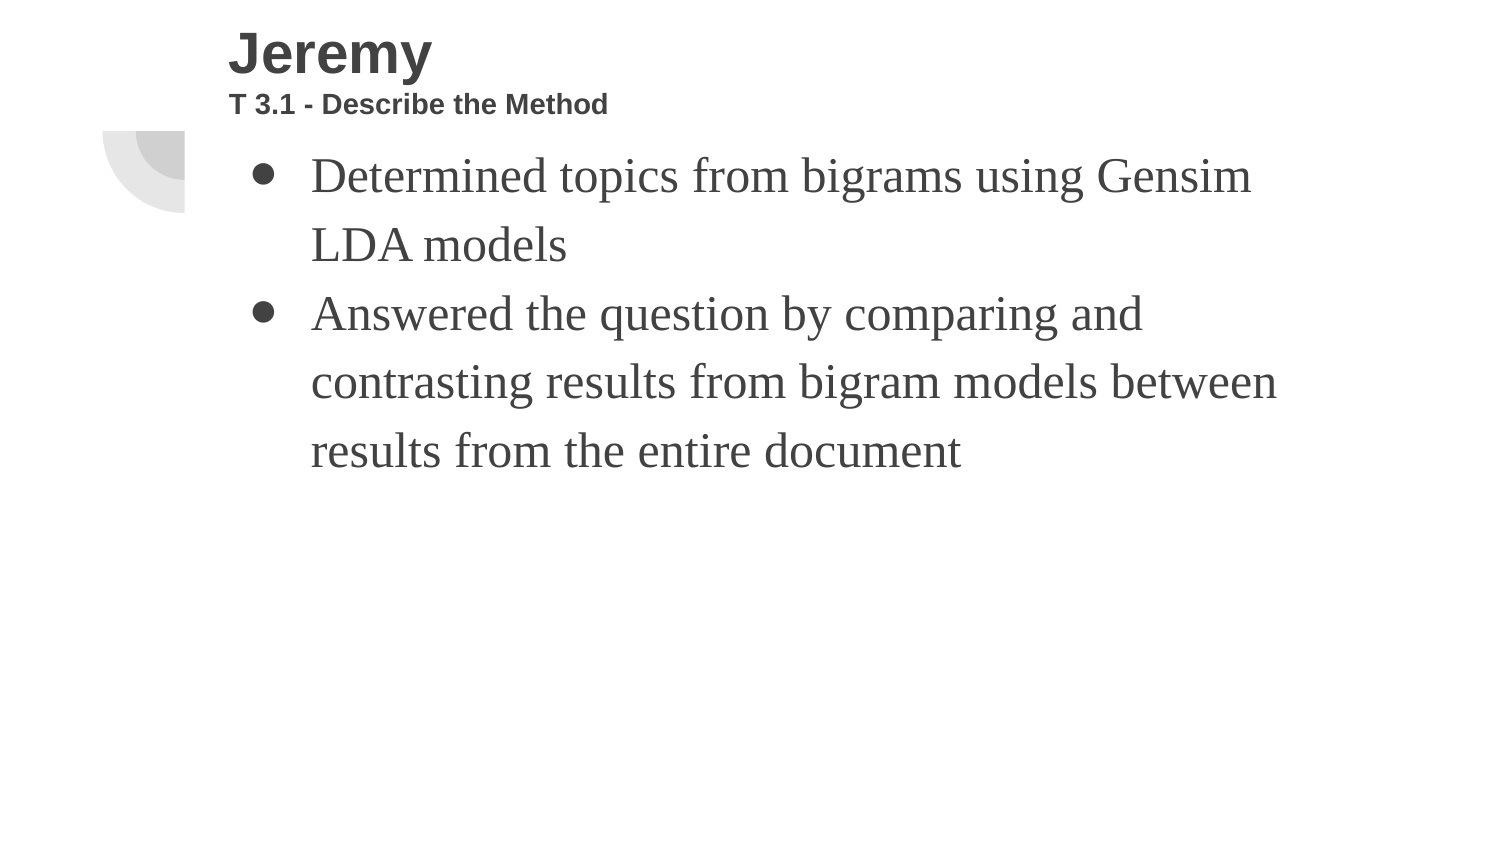

# Jeremy
T 3.1 - Describe the Method

Determined topics from bigrams using Gensim LDA models
Answered the question by comparing and contrasting results from bigram models between results from the entire document